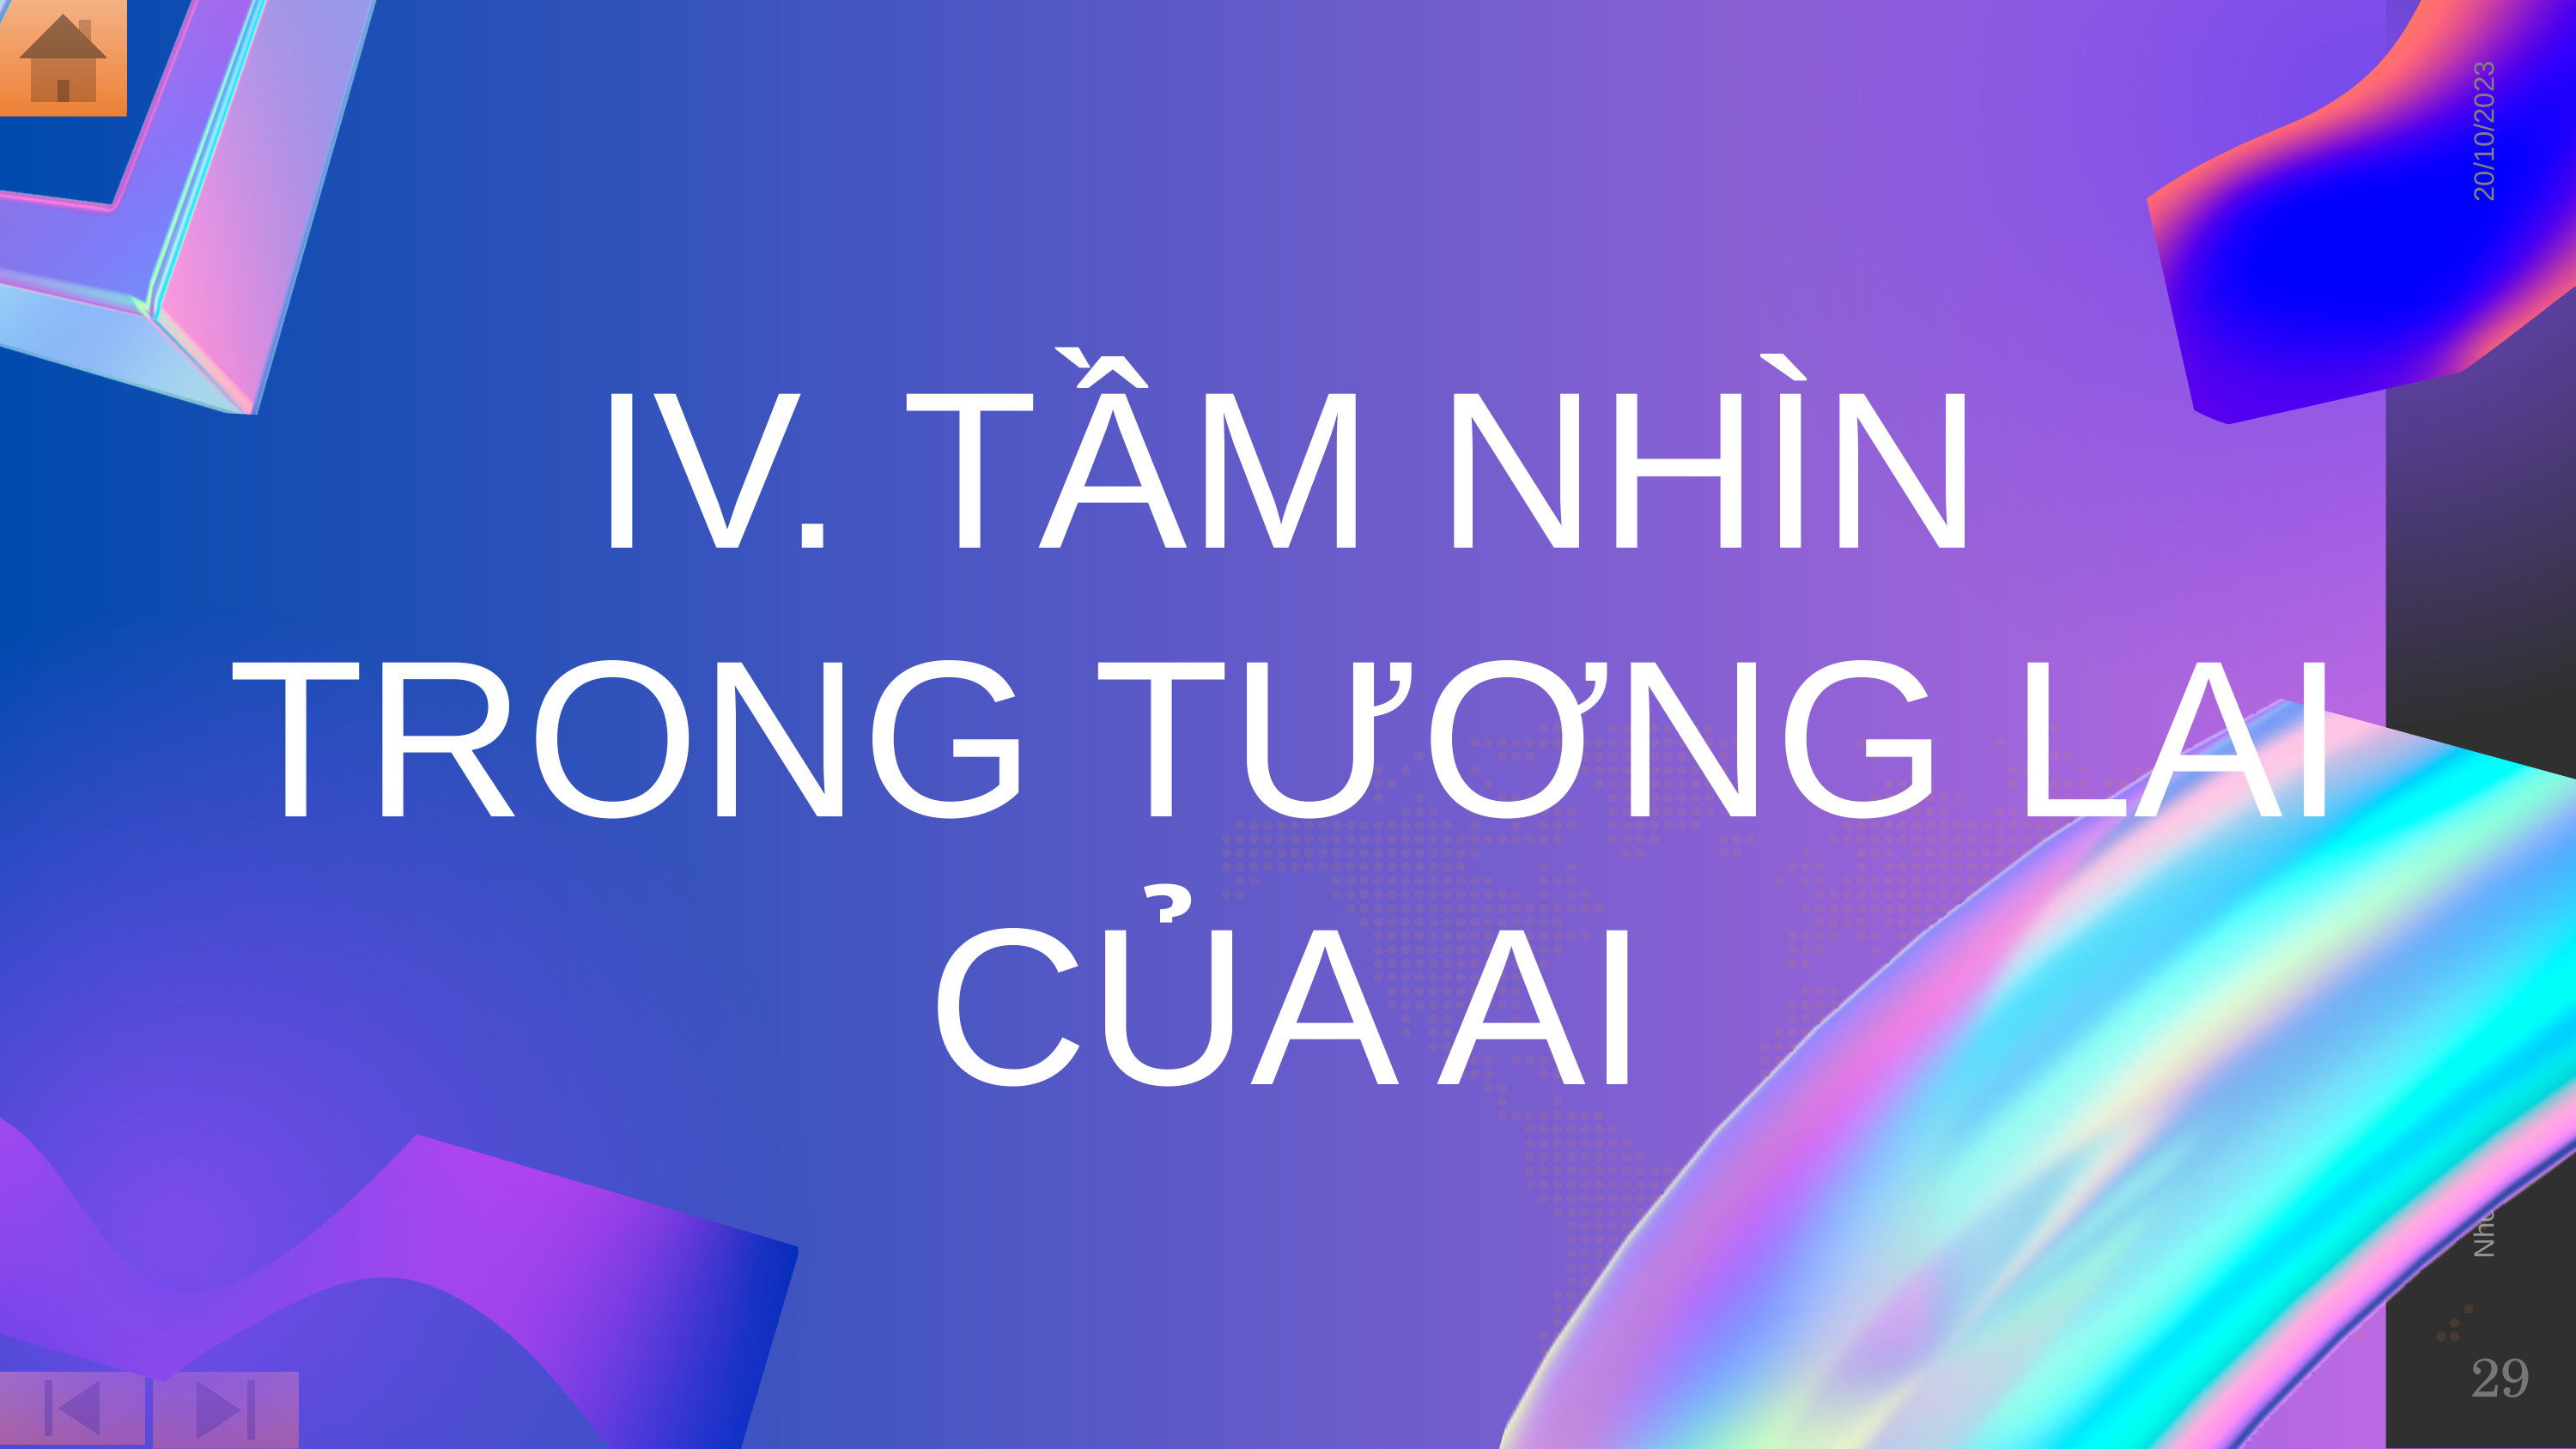

20/10/2023
IV. TẦM NHÌN TRONG TƯƠNG LAI CỦA AI

Nhóm K2S

29